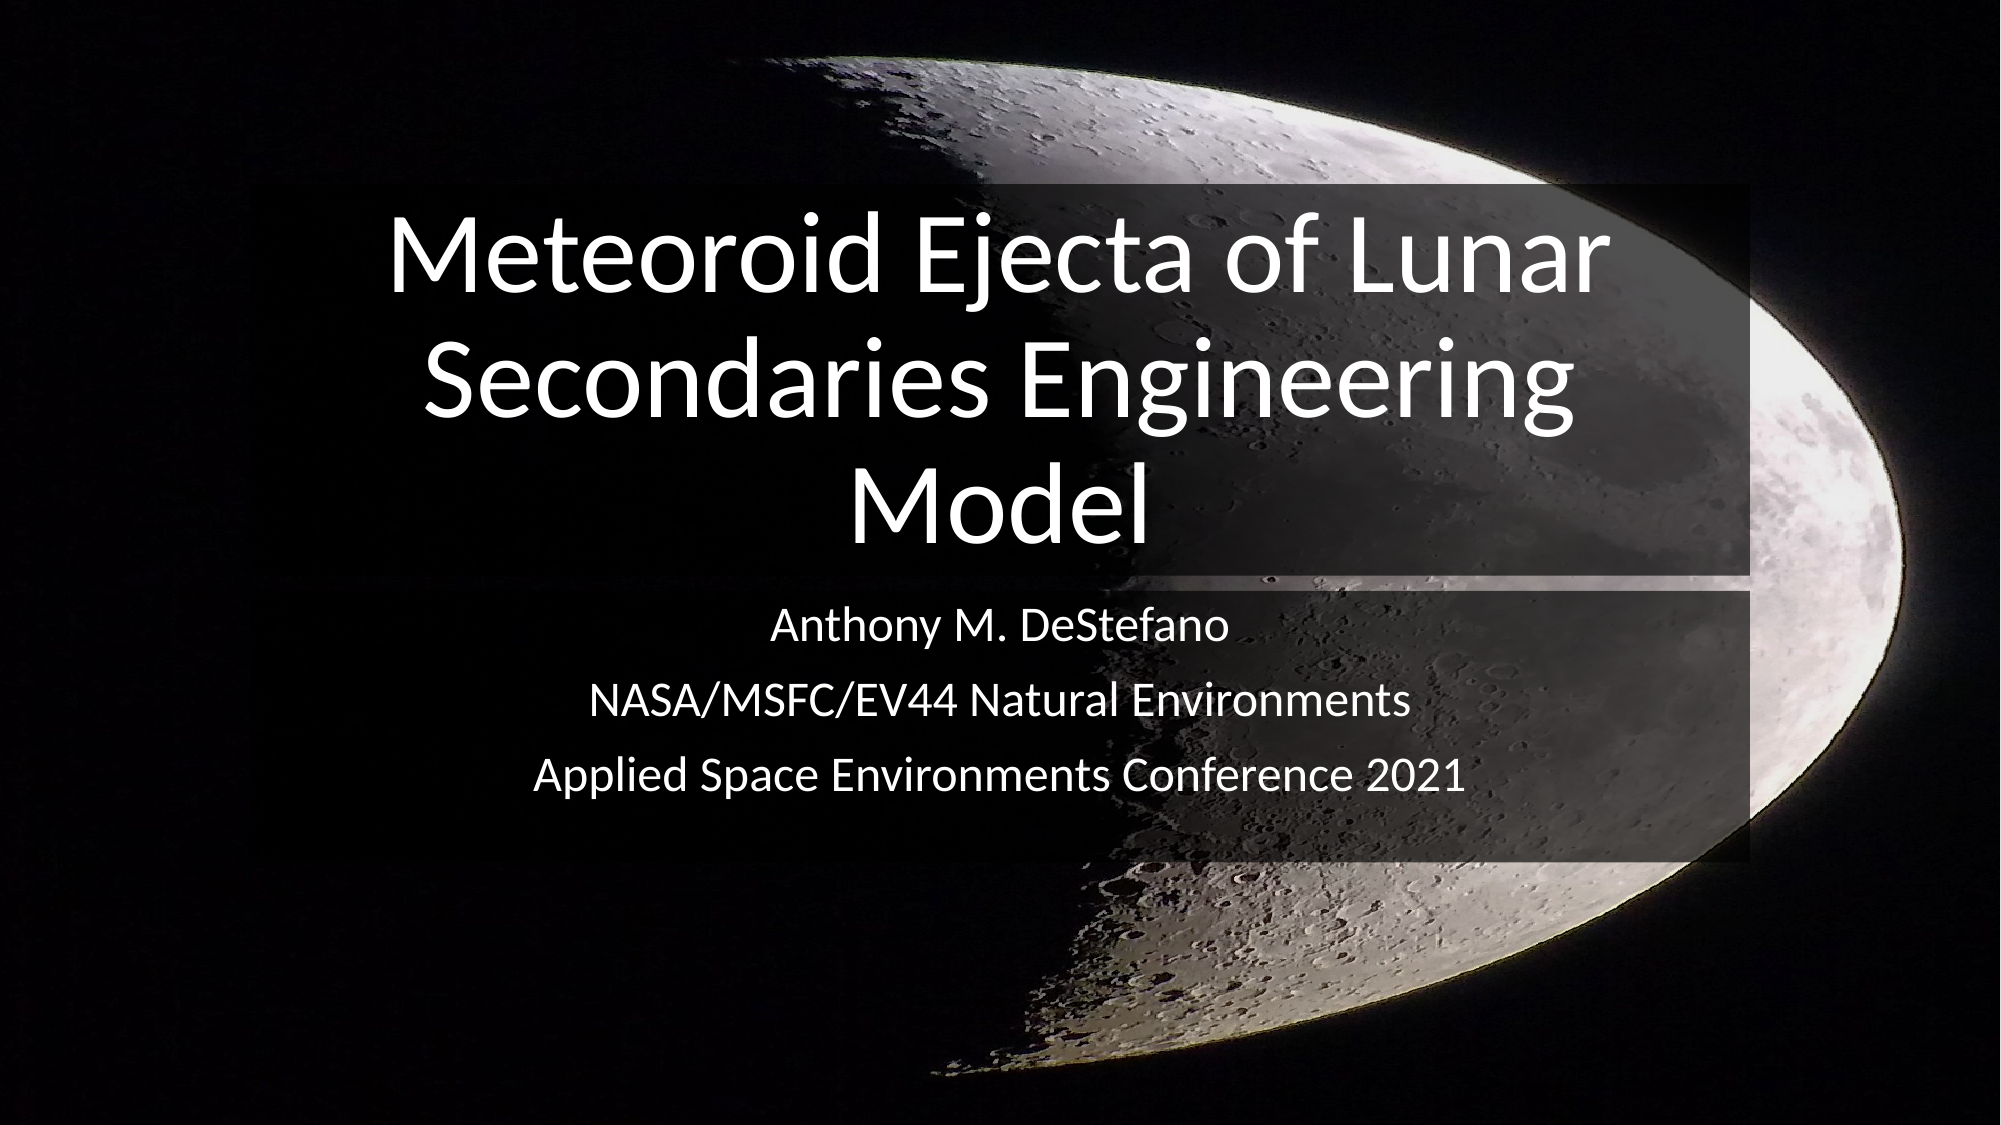

# Meteoroid Ejecta of Lunar Secondaries Engineering Model
Anthony M. DeStefano
NASA/MSFC/EV44 Natural Environments
Applied Space Environments Conference 2021